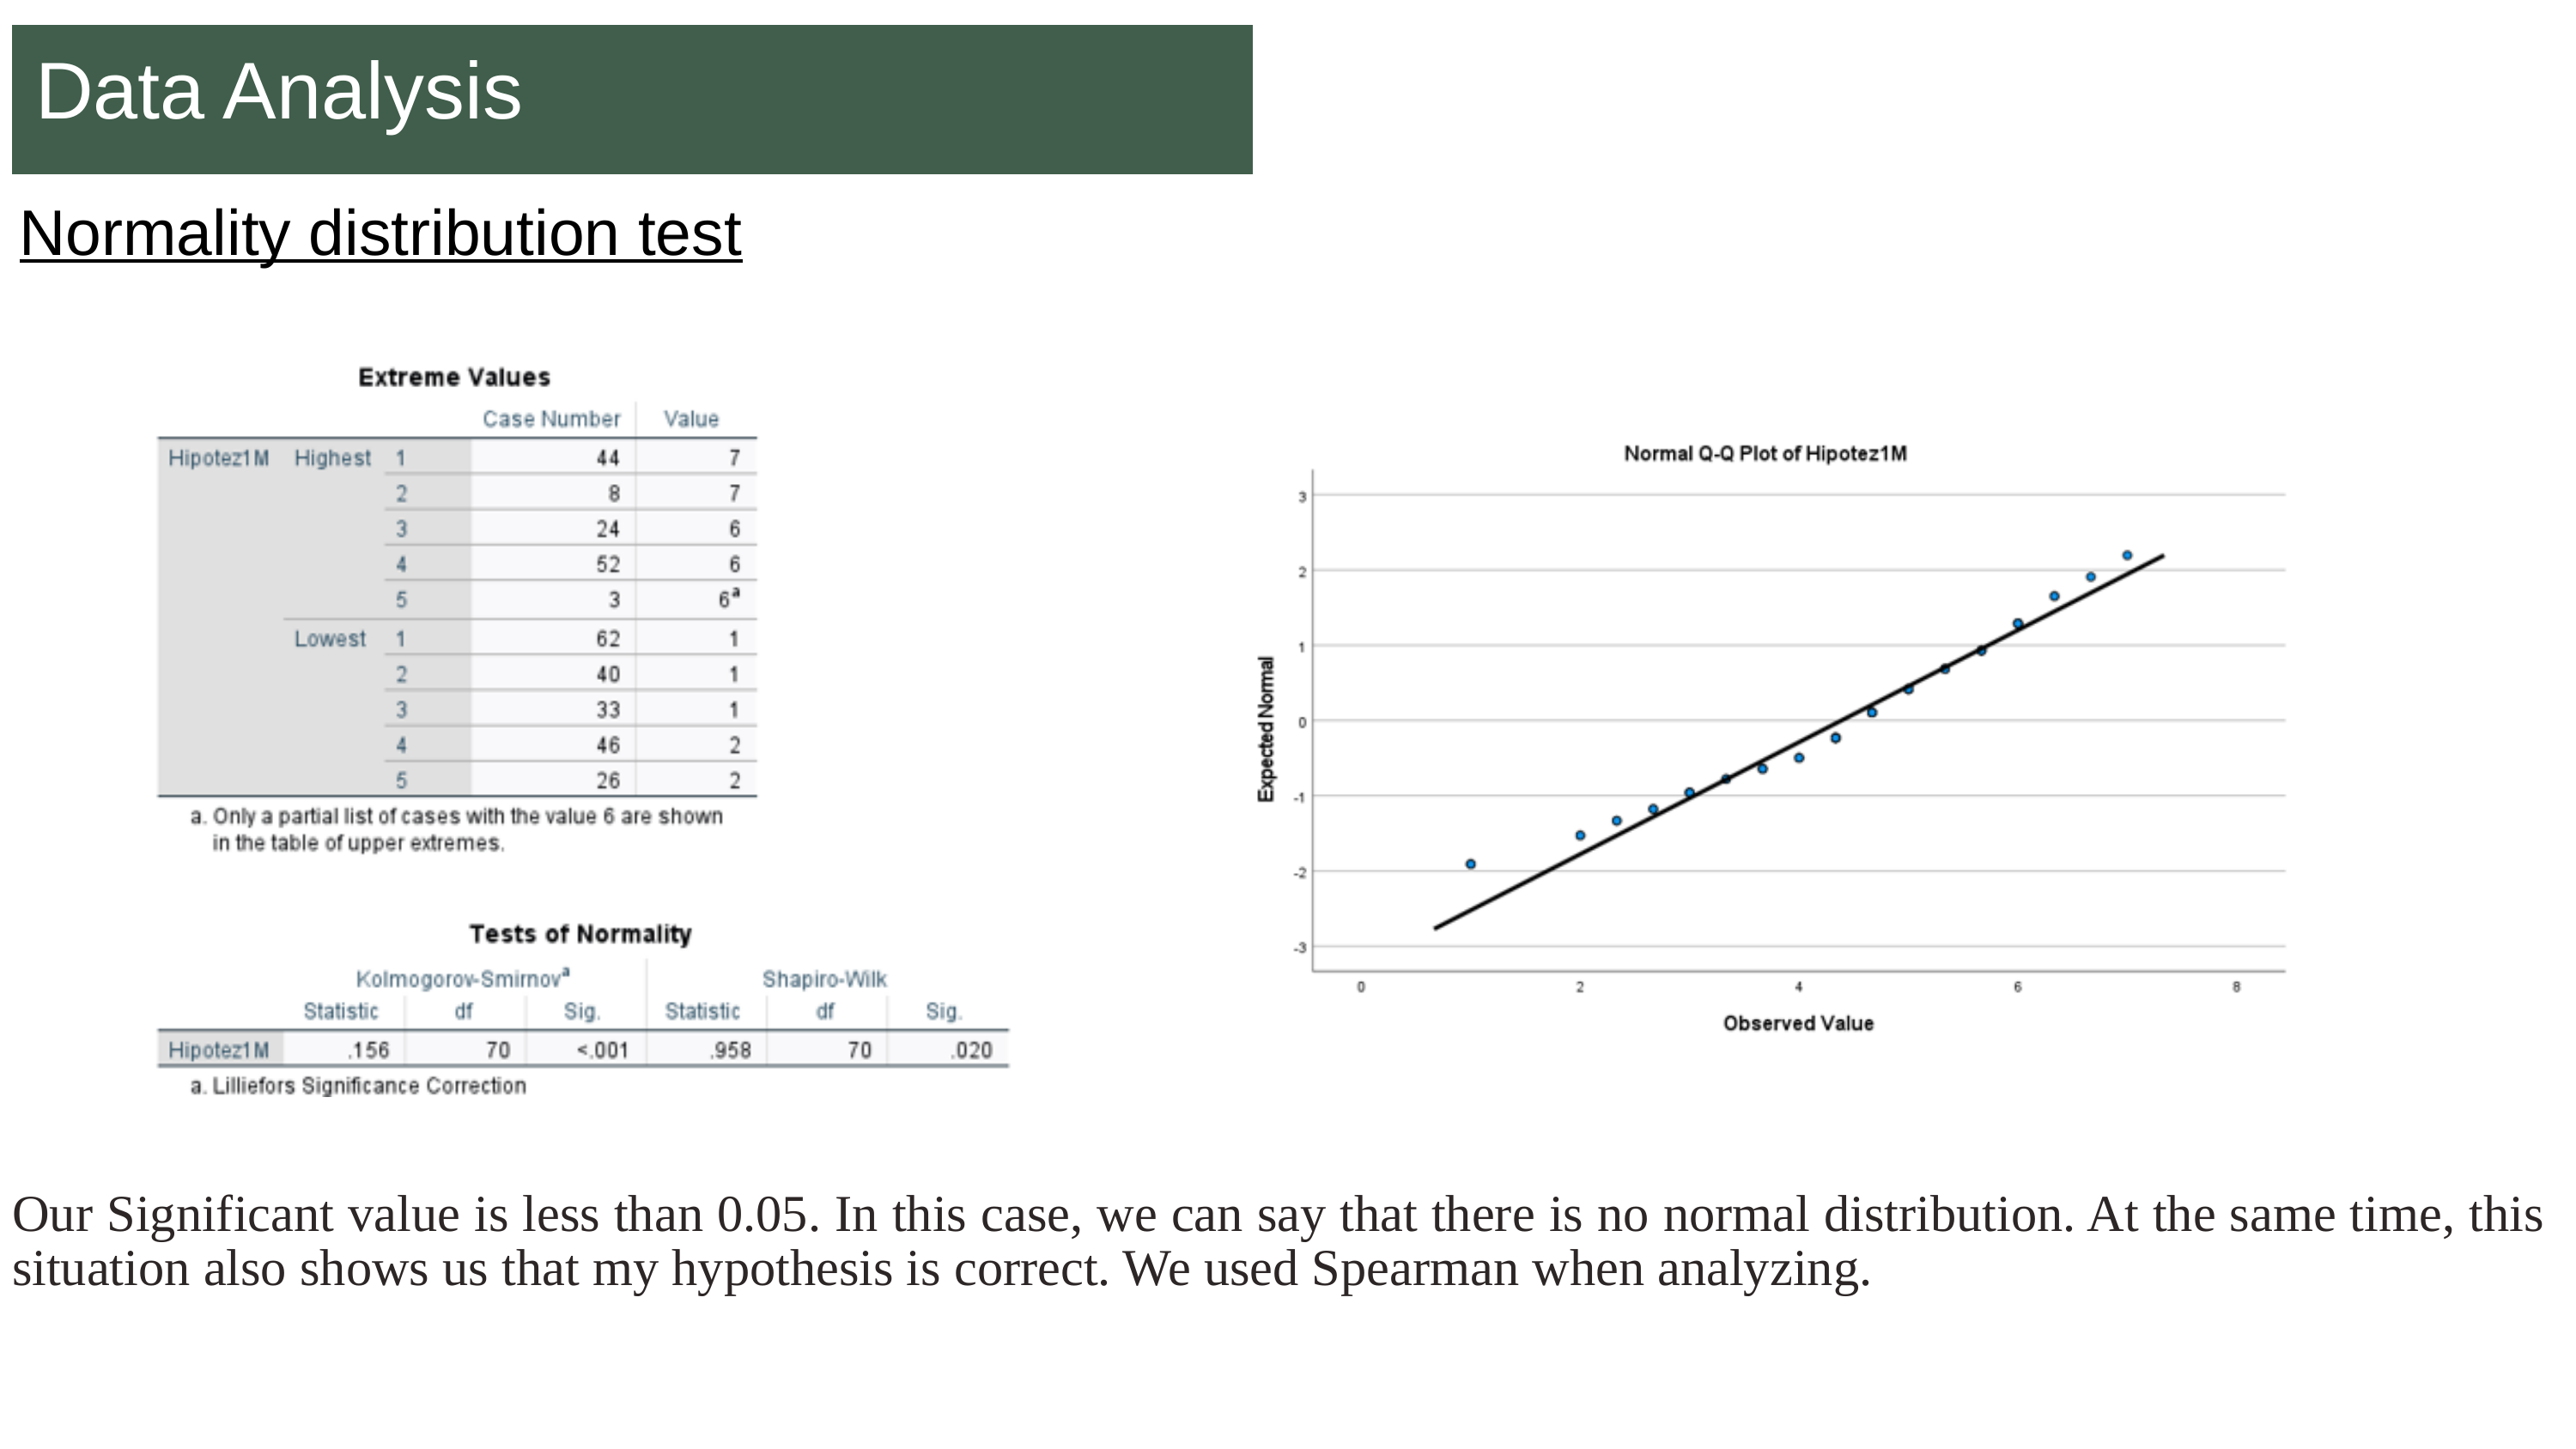

Data Analysis

Normality distribution test
PLAN FOR DATA ANALYSIS

Our Significant value is less than 0.05. In this case, we can say that there is no normal distribution. At the same time, this situation also shows us that my hypothesis is correct. We used Spearman when analyzing.